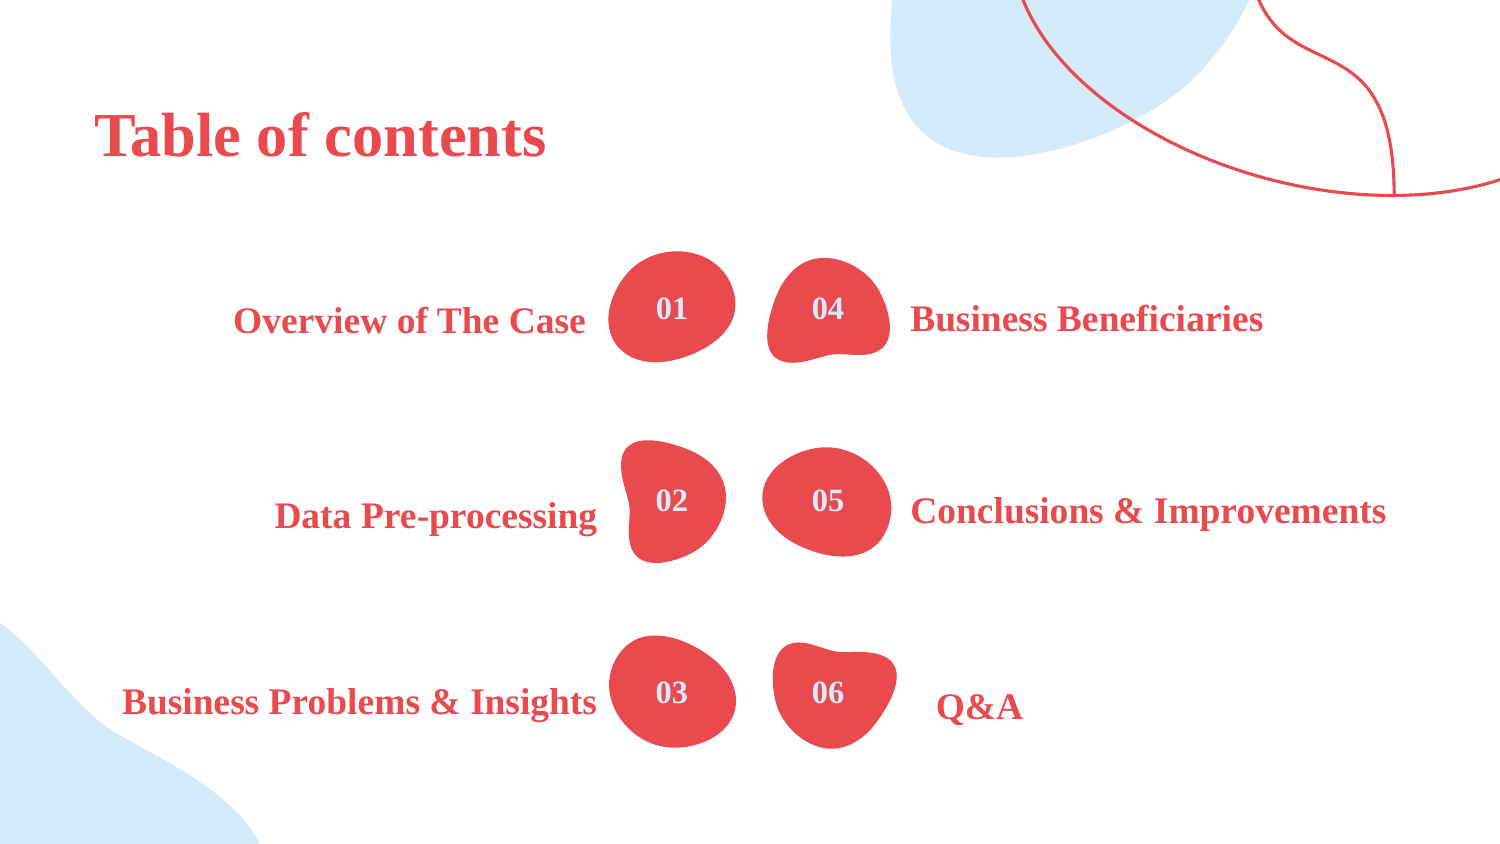

# Table of contents

01
04
Business Beneficiaries
Overview of The Case

Conclusions & Improvements
02
05
Data Pre-processing

03
06
Business Problems & Insights
Q&A